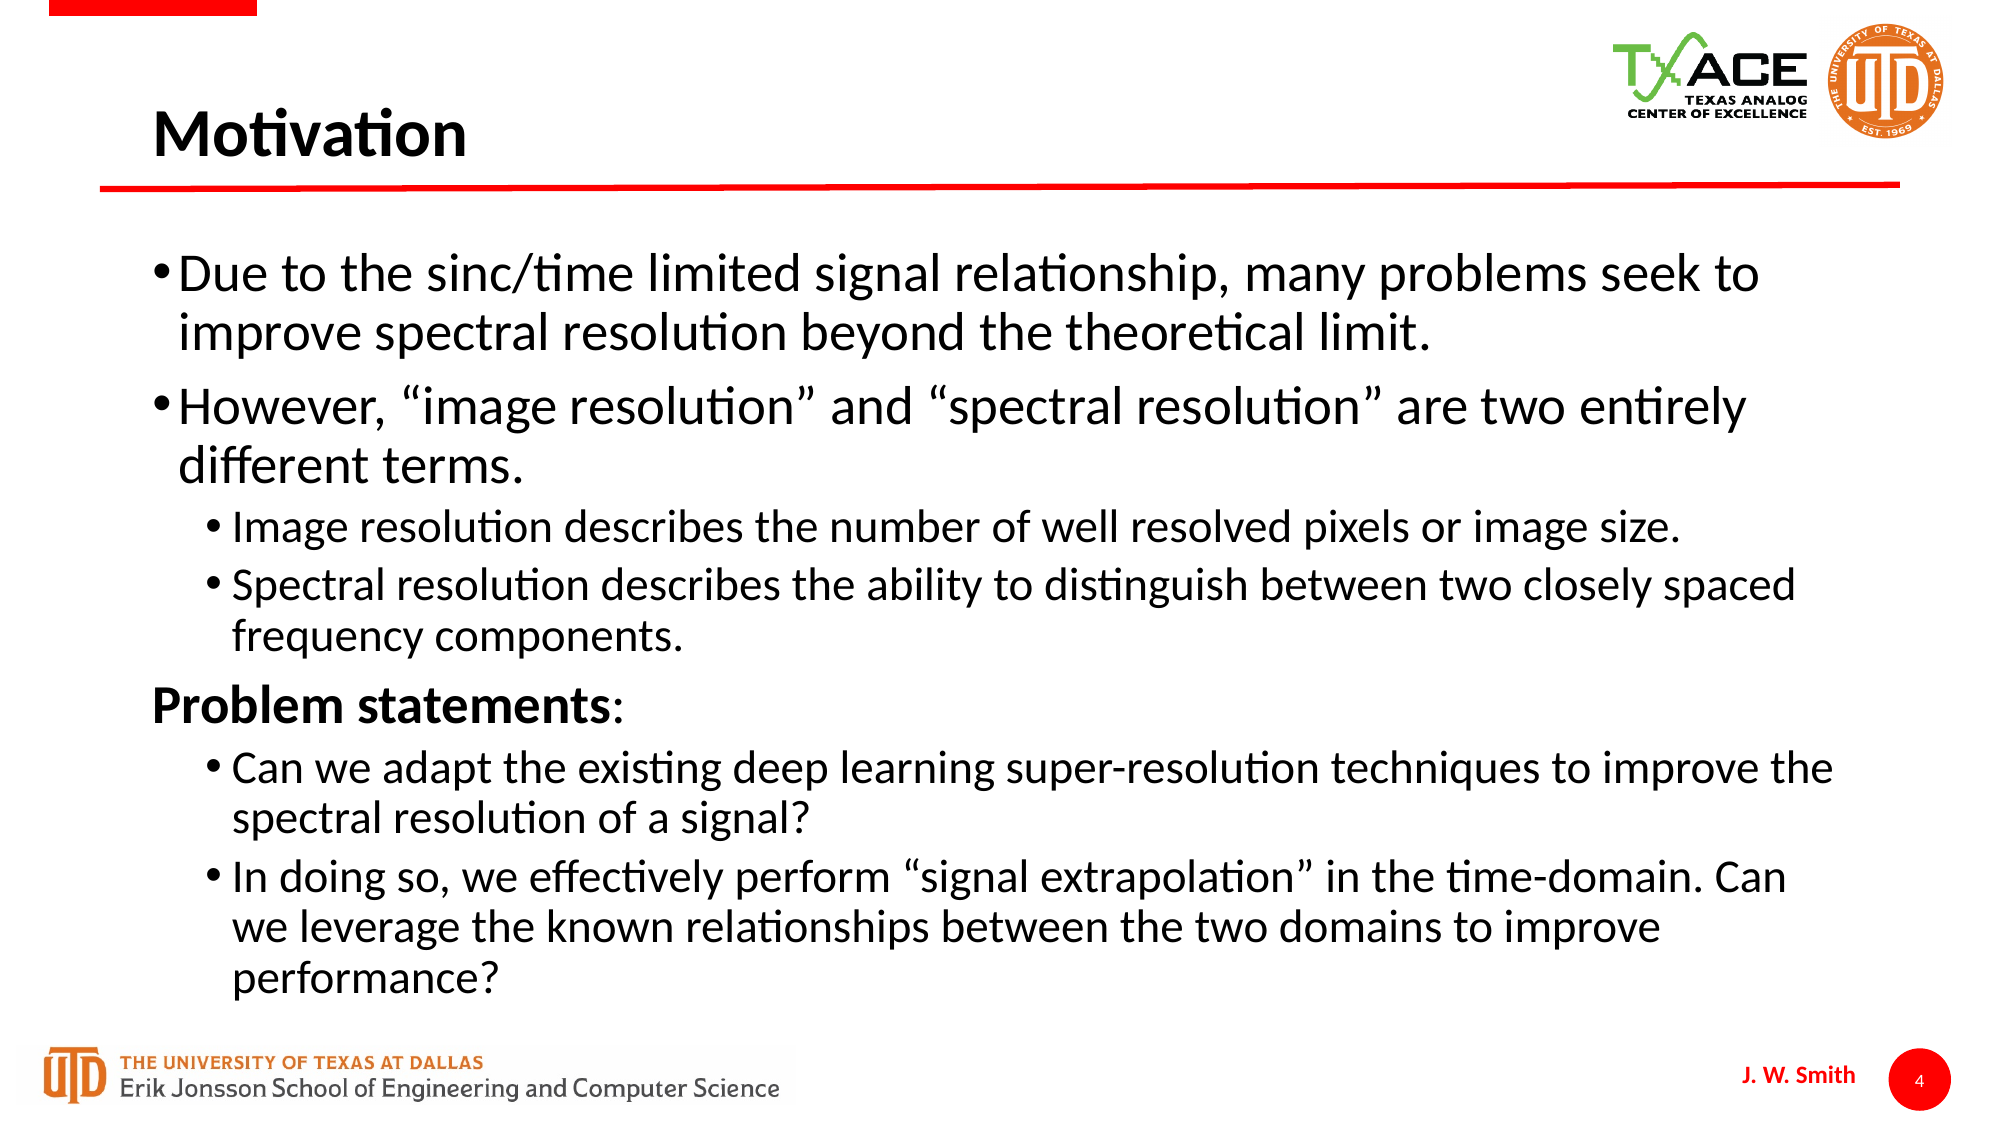

# Motivation
Due to the sinc/time limited signal relationship, many problems seek to improve spectral resolution beyond the theoretical limit.
However, “image resolution” and “spectral resolution” are two entirely different terms.
Image resolution describes the number of well resolved pixels or image size.
Spectral resolution describes the ability to distinguish between two closely spaced frequency components.
Problem statements:
Can we adapt the existing deep learning super-resolution techniques to improve the spectral resolution of a signal?
In doing so, we effectively perform “signal extrapolation” in the time-domain. Can we leverage the known relationships between the two domains to improve performance?